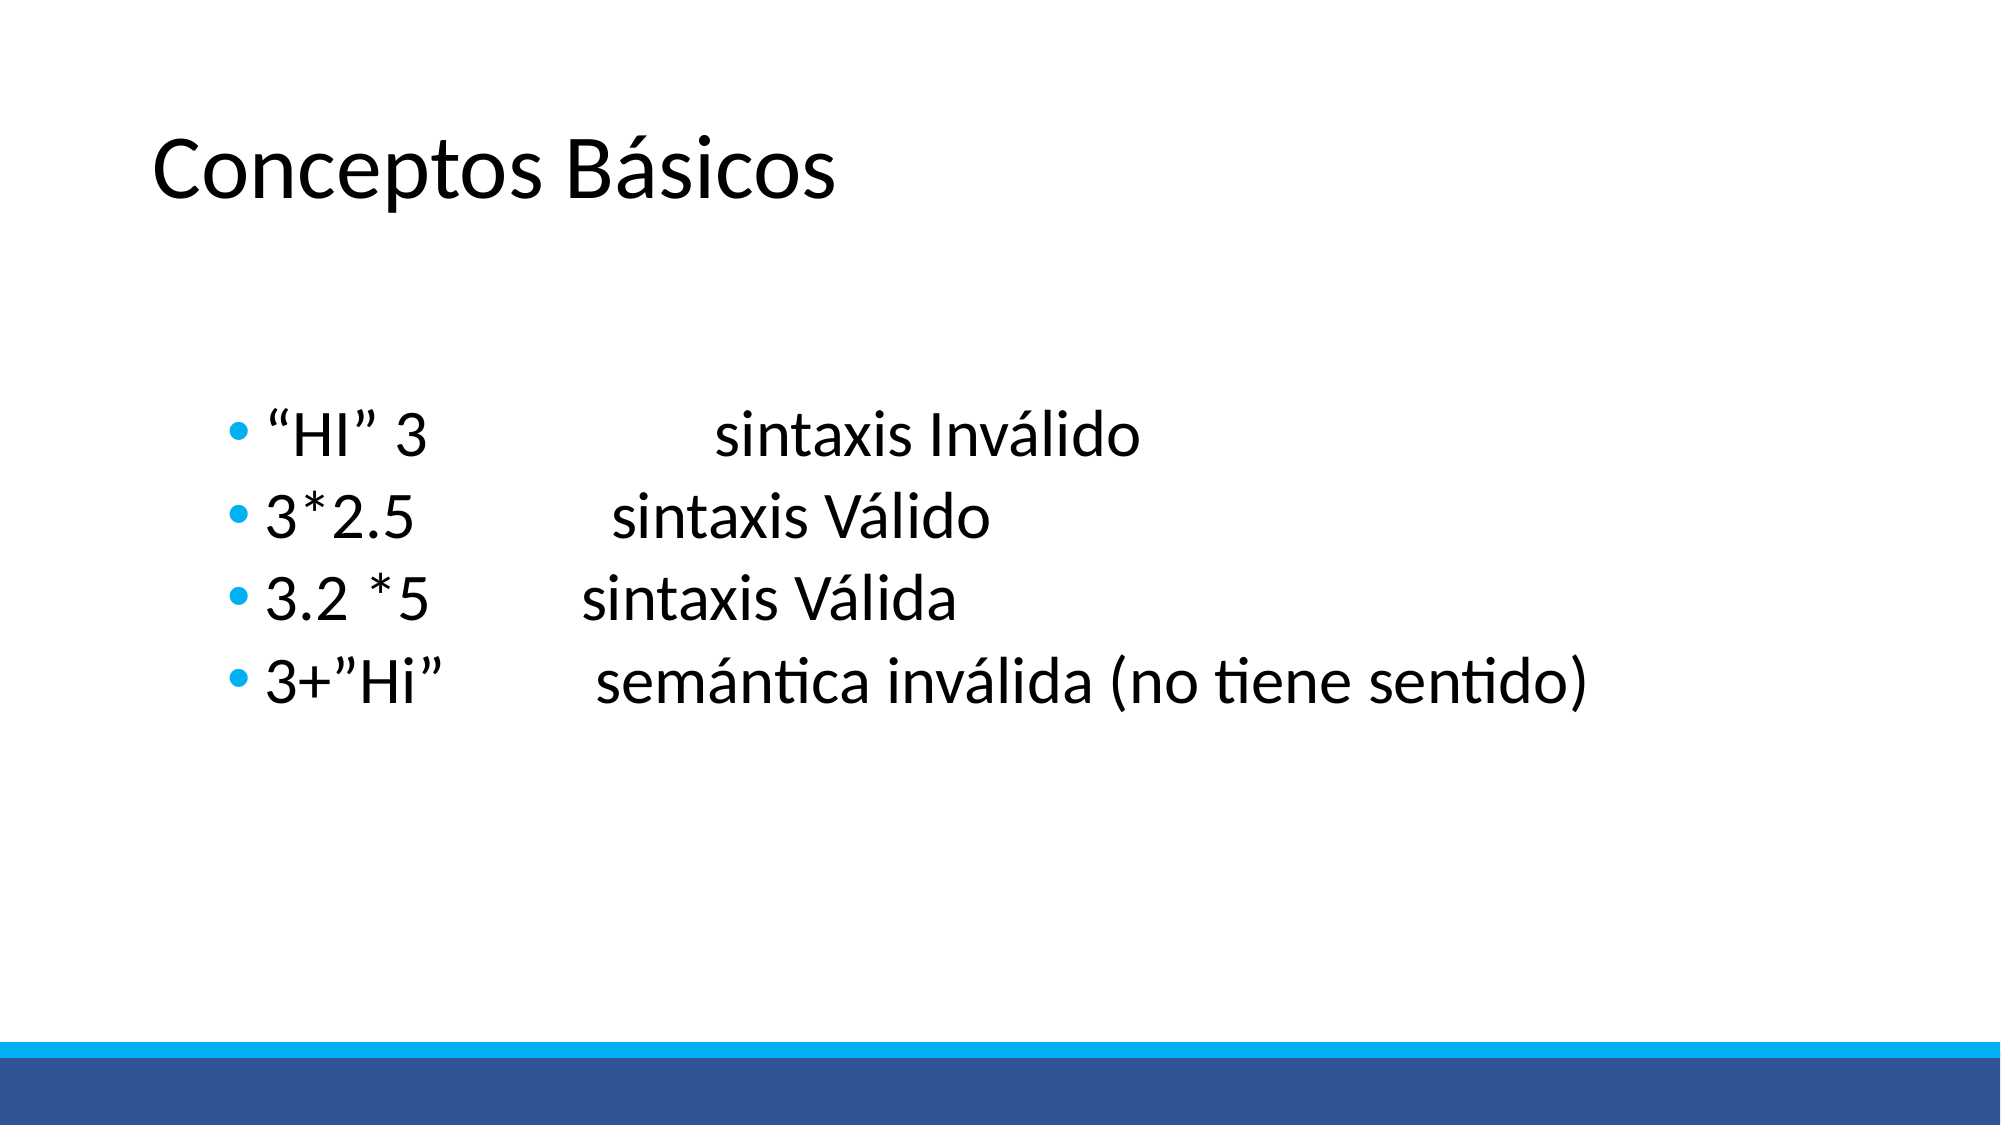

# Conceptos Básicos

“HI” 3		sintaxis Inválido
3*2.5             sintaxis Válido
3.2 *5          sintaxis Válida
3+”Hi”          semántica inválida (no tiene sentido)